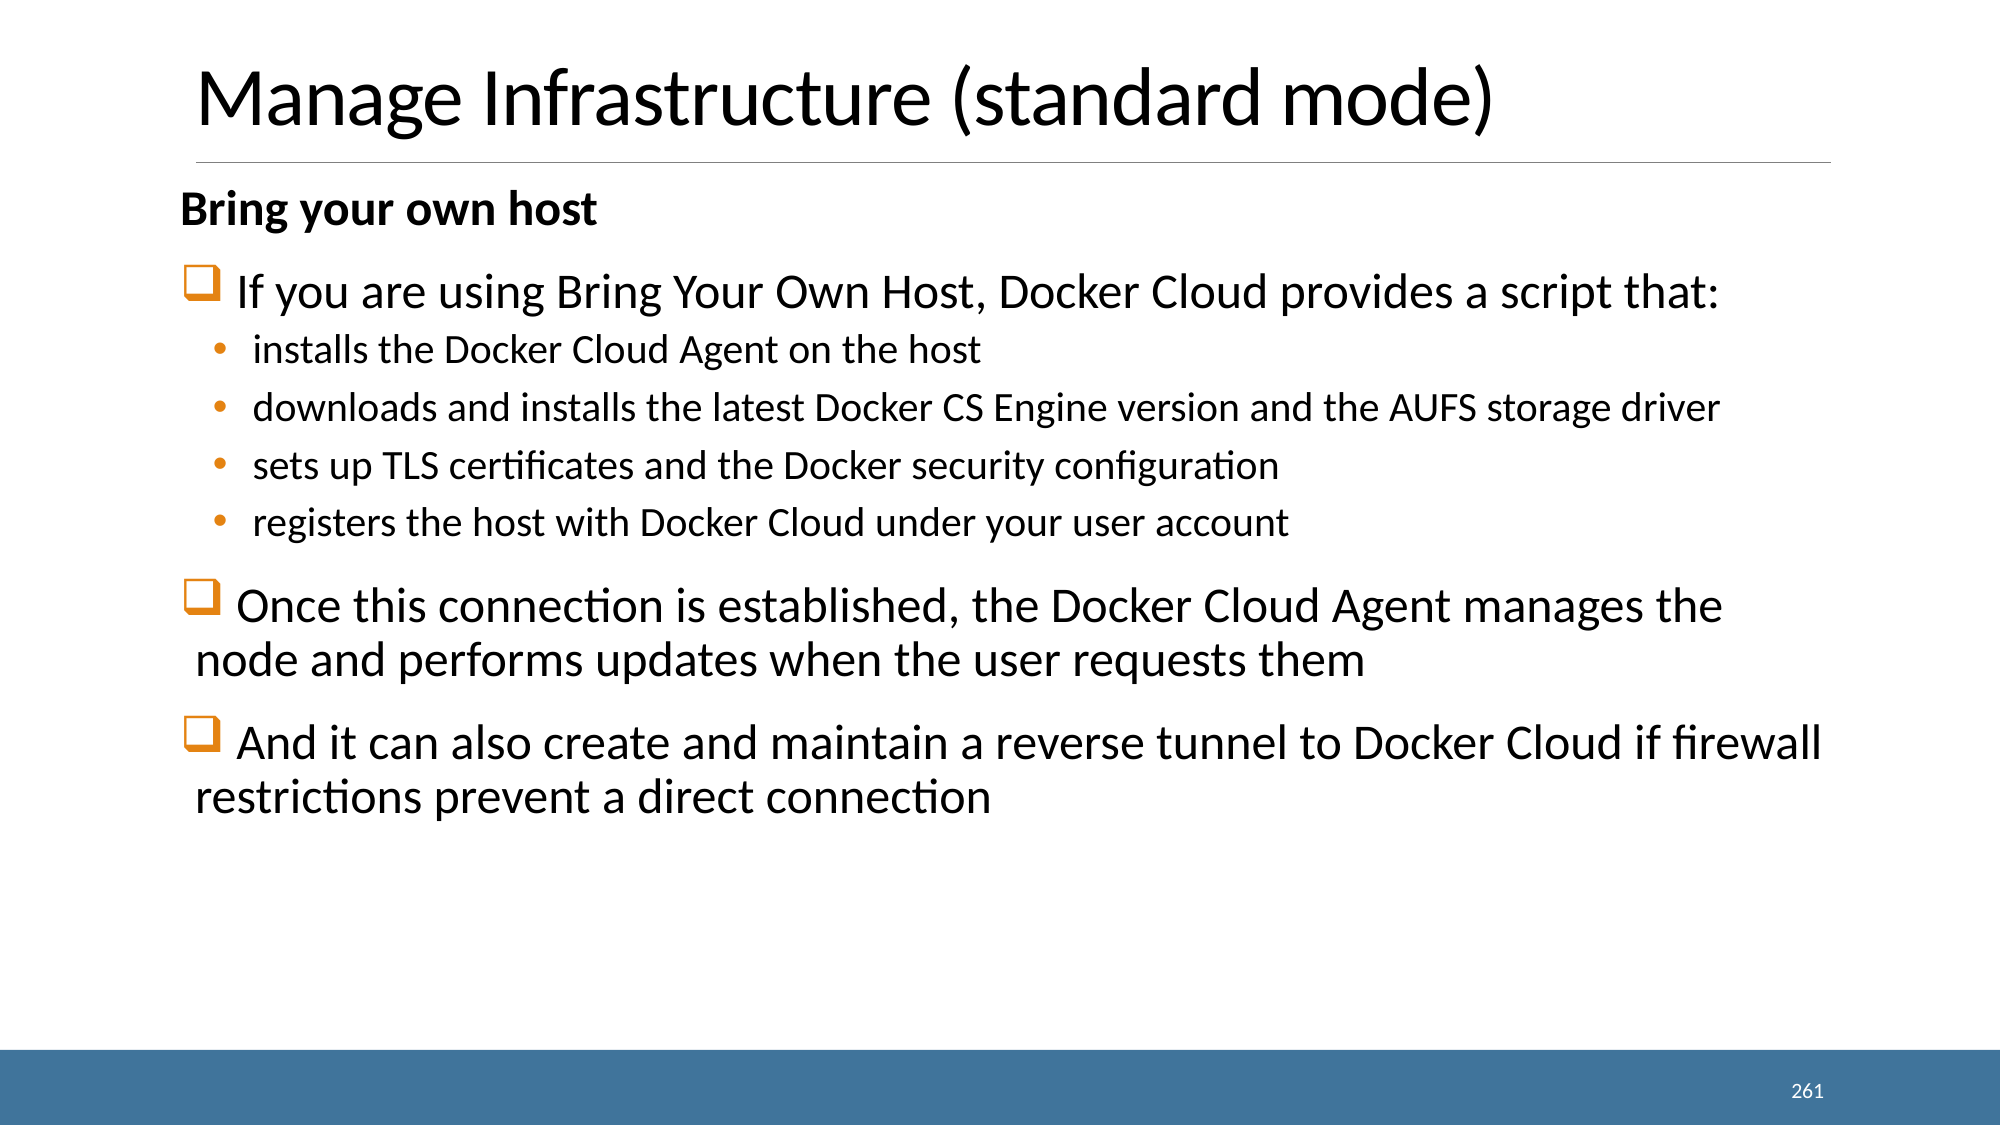

# Manage Infrastructure (standard mode)
Bring your own host
 If you are using Bring Your Own Host, Docker Cloud provides a script that:
 installs the Docker Cloud Agent on the host
 downloads and installs the latest Docker CS Engine version and the AUFS storage driver
 sets up TLS certificates and the Docker security configuration
 registers the host with Docker Cloud under your user account
 Once this connection is established, the Docker Cloud Agent manages the node and performs updates when the user requests them
 And it can also create and maintain a reverse tunnel to Docker Cloud if firewall restrictions prevent a direct connection

261